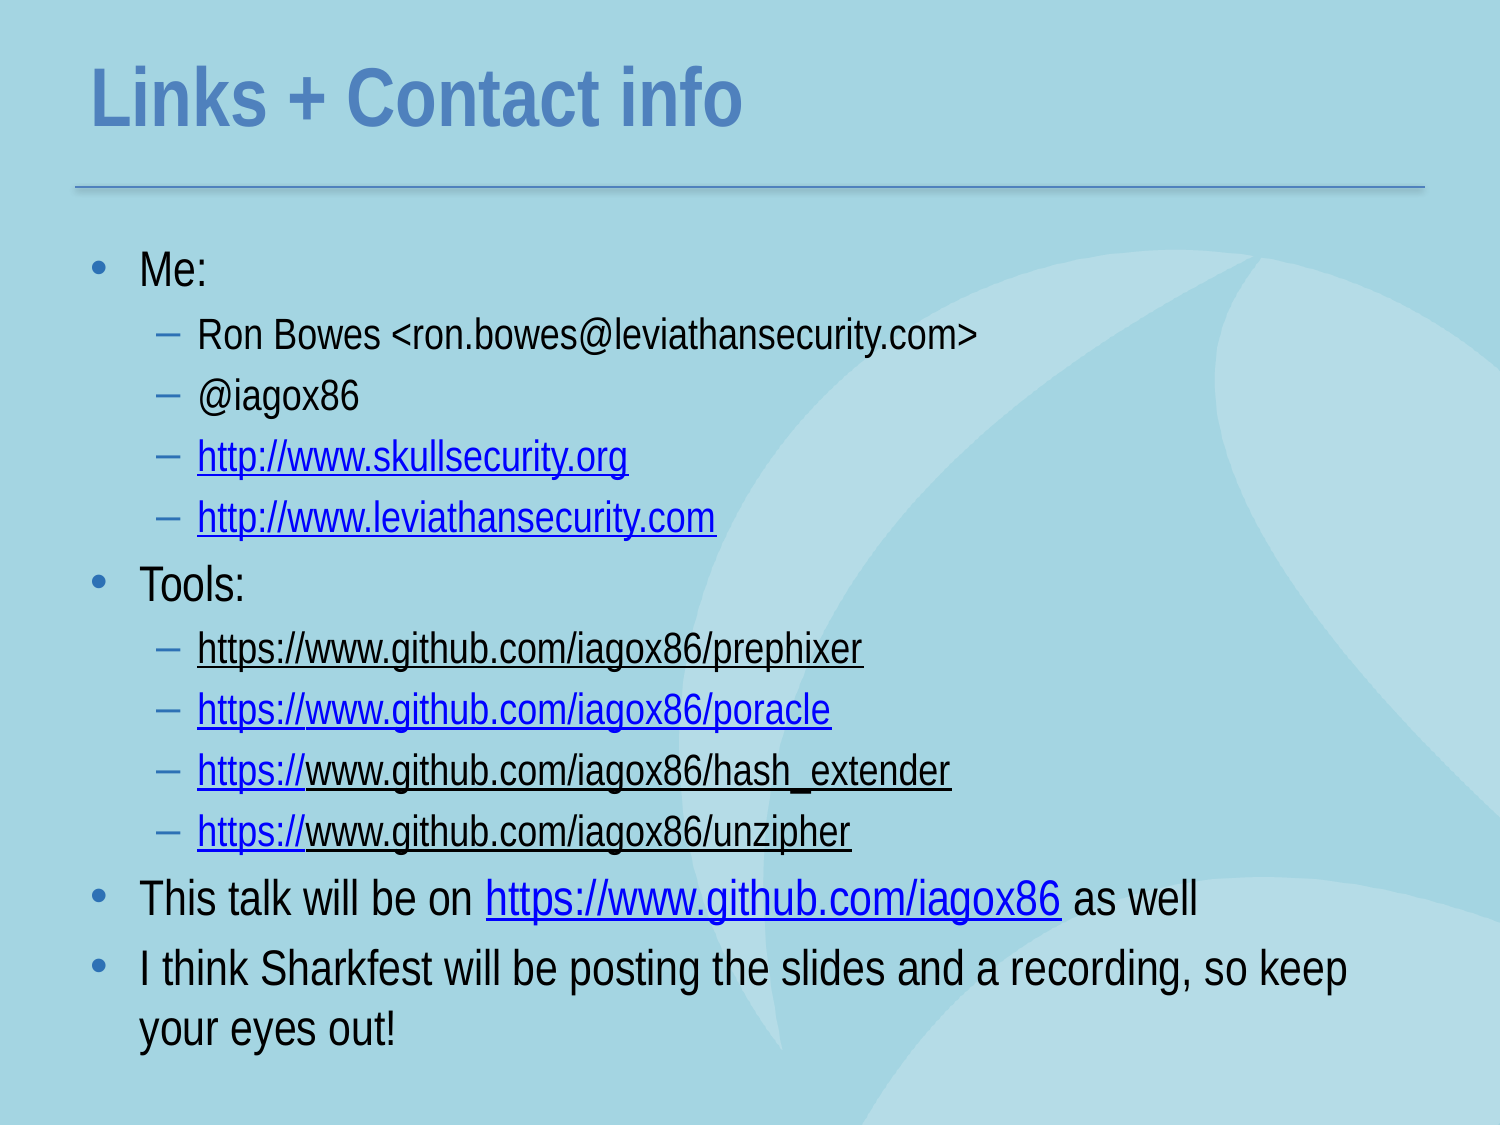

# Links + Contact info
Me:
Ron Bowes <ron.bowes@leviathansecurity.com>
@iagox86
http://www.skullsecurity.org
http://www.leviathansecurity.com
Tools:
https://www.github.com/iagox86/prephixer
https://www.github.com/iagox86/poracle
https://www.github.com/iagox86/hash_extender
https://www.github.com/iagox86/unzipher
This talk will be on https://www.github.com/iagox86 as well
I think Sharkfest will be posting the slides and a recording, so keep your eyes out!